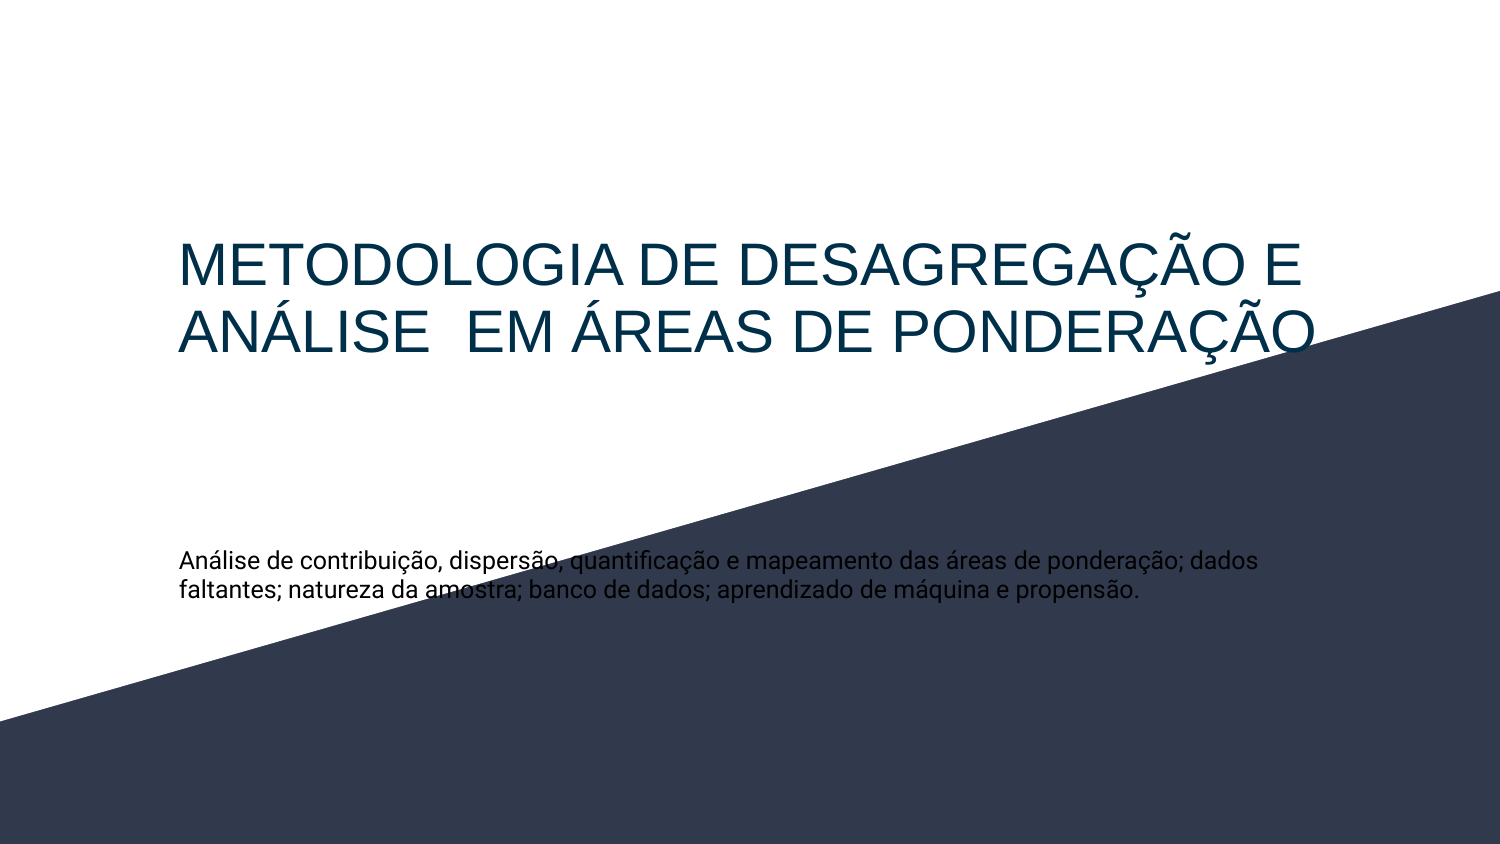

# METODOLOGIA DE DESAGREGAÇÃO E ANÁLISE  EM ÁREAS DE PONDERAÇÃO

Análise de contribuição, dispersão, quantificação e mapeamento das áreas de ponderação; dados faltantes; natureza da amostra; banco de dados; aprendizado de máquina e propensão.